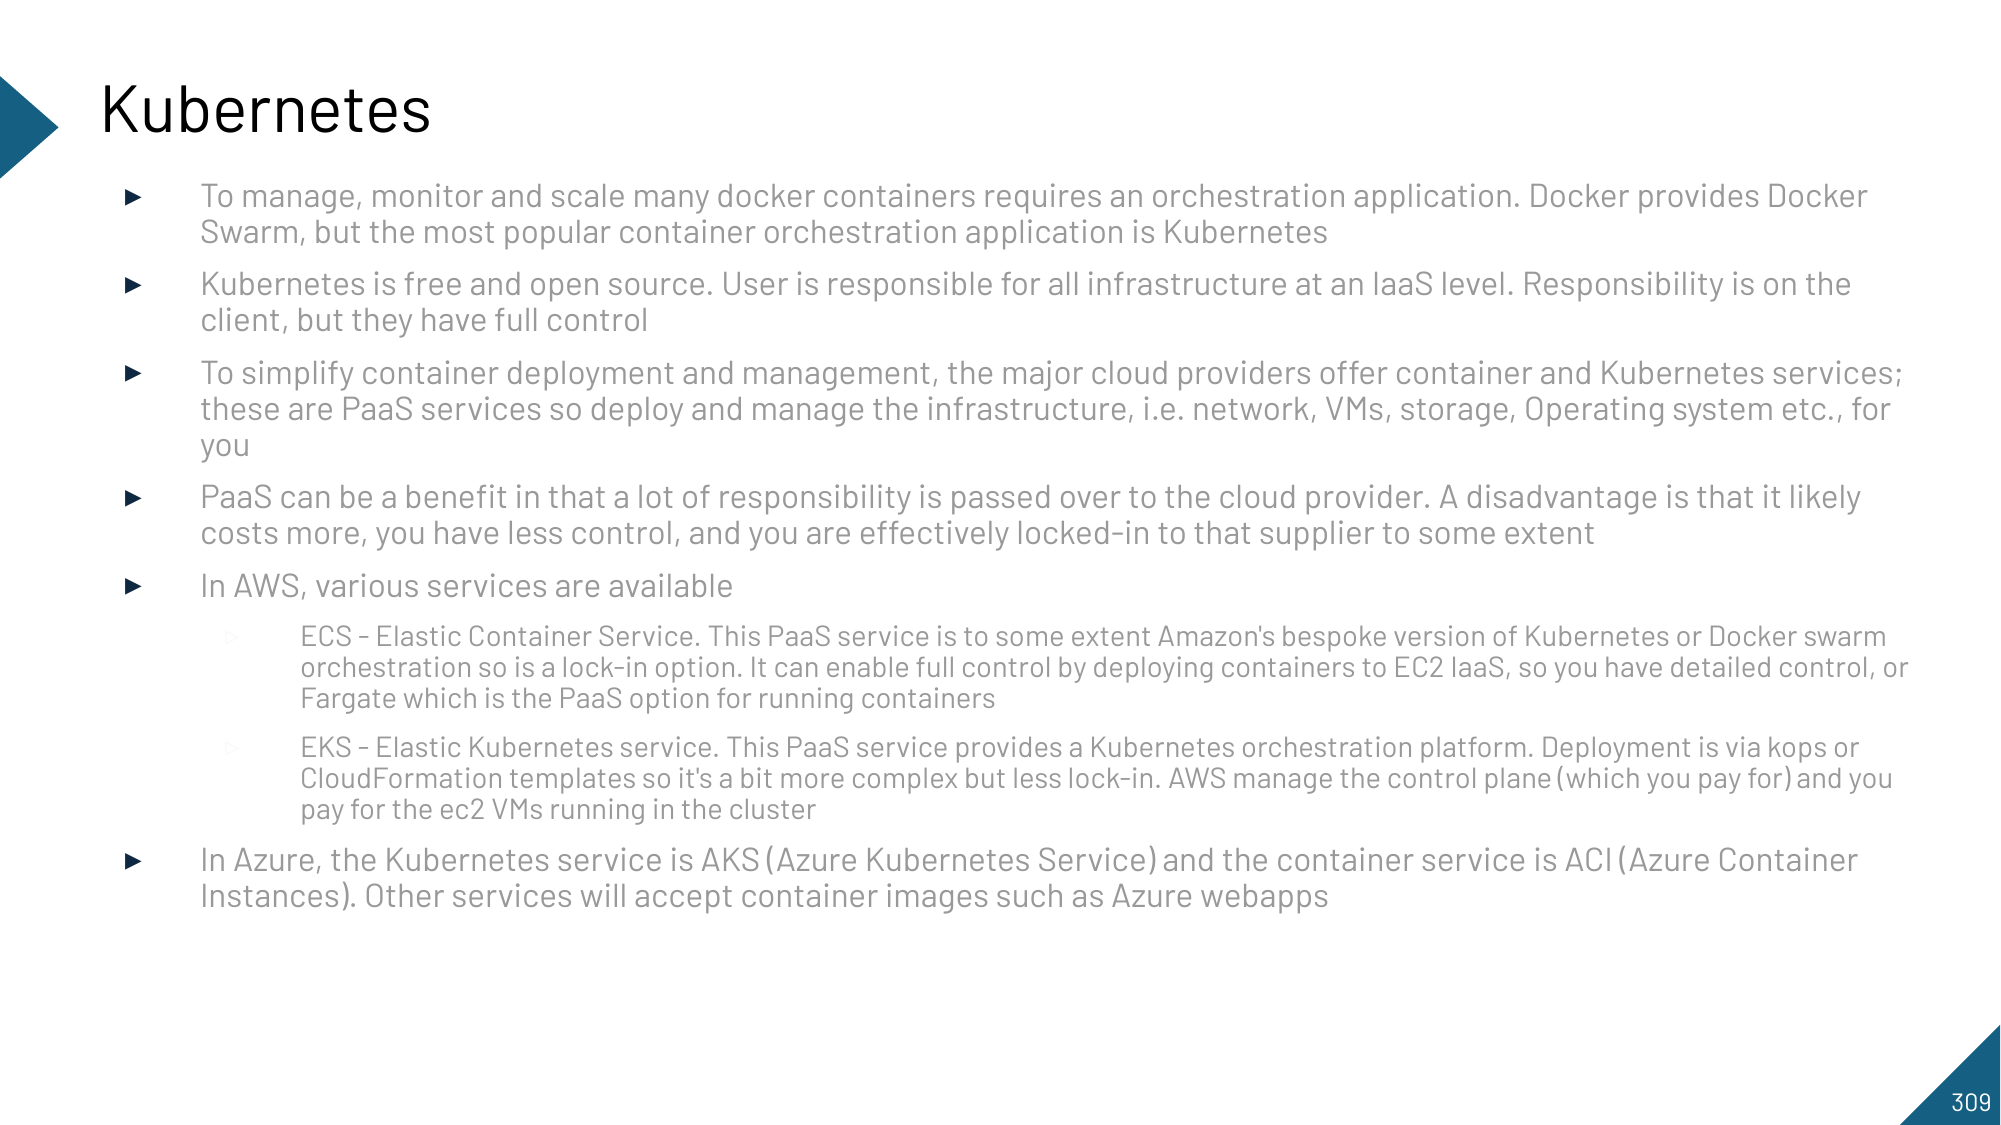

# Kubernetes
To manage, monitor and scale many docker containers requires an orchestration application. Docker provides Docker Swarm, but the most popular container orchestration application is Kubernetes
Kubernetes is free and open source. User is responsible for all infrastructure at an IaaS level. Responsibility is on the client, but they have full control
To simplify container deployment and management, the major cloud providers offer container and Kubernetes services; these are PaaS services so deploy and manage the infrastructure, i.e. network, VMs, storage, Operating system etc., for you
PaaS can be a benefit in that a lot of responsibility is passed over to the cloud provider. A disadvantage is that it likely costs more, you have less control, and you are effectively locked-in to that supplier to some extent
In AWS, various services are available
ECS - Elastic Container Service. This PaaS service is to some extent Amazon's bespoke version of Kubernetes or Docker swarm orchestration so is a lock-in option. It can enable full control by deploying containers to EC2 IaaS, so you have detailed control, or Fargate which is the PaaS option for running containers
EKS - Elastic Kubernetes service. This PaaS service provides a Kubernetes orchestration platform. Deployment is via kops or CloudFormation templates so it's a bit more complex but less lock-in. AWS manage the control plane (which you pay for) and you pay for the ec2 VMs running in the cluster
In Azure, the Kubernetes service is AKS (Azure Kubernetes Service) and the container service is ACI (Azure Container Instances). Other services will accept container images such as Azure webapps

309